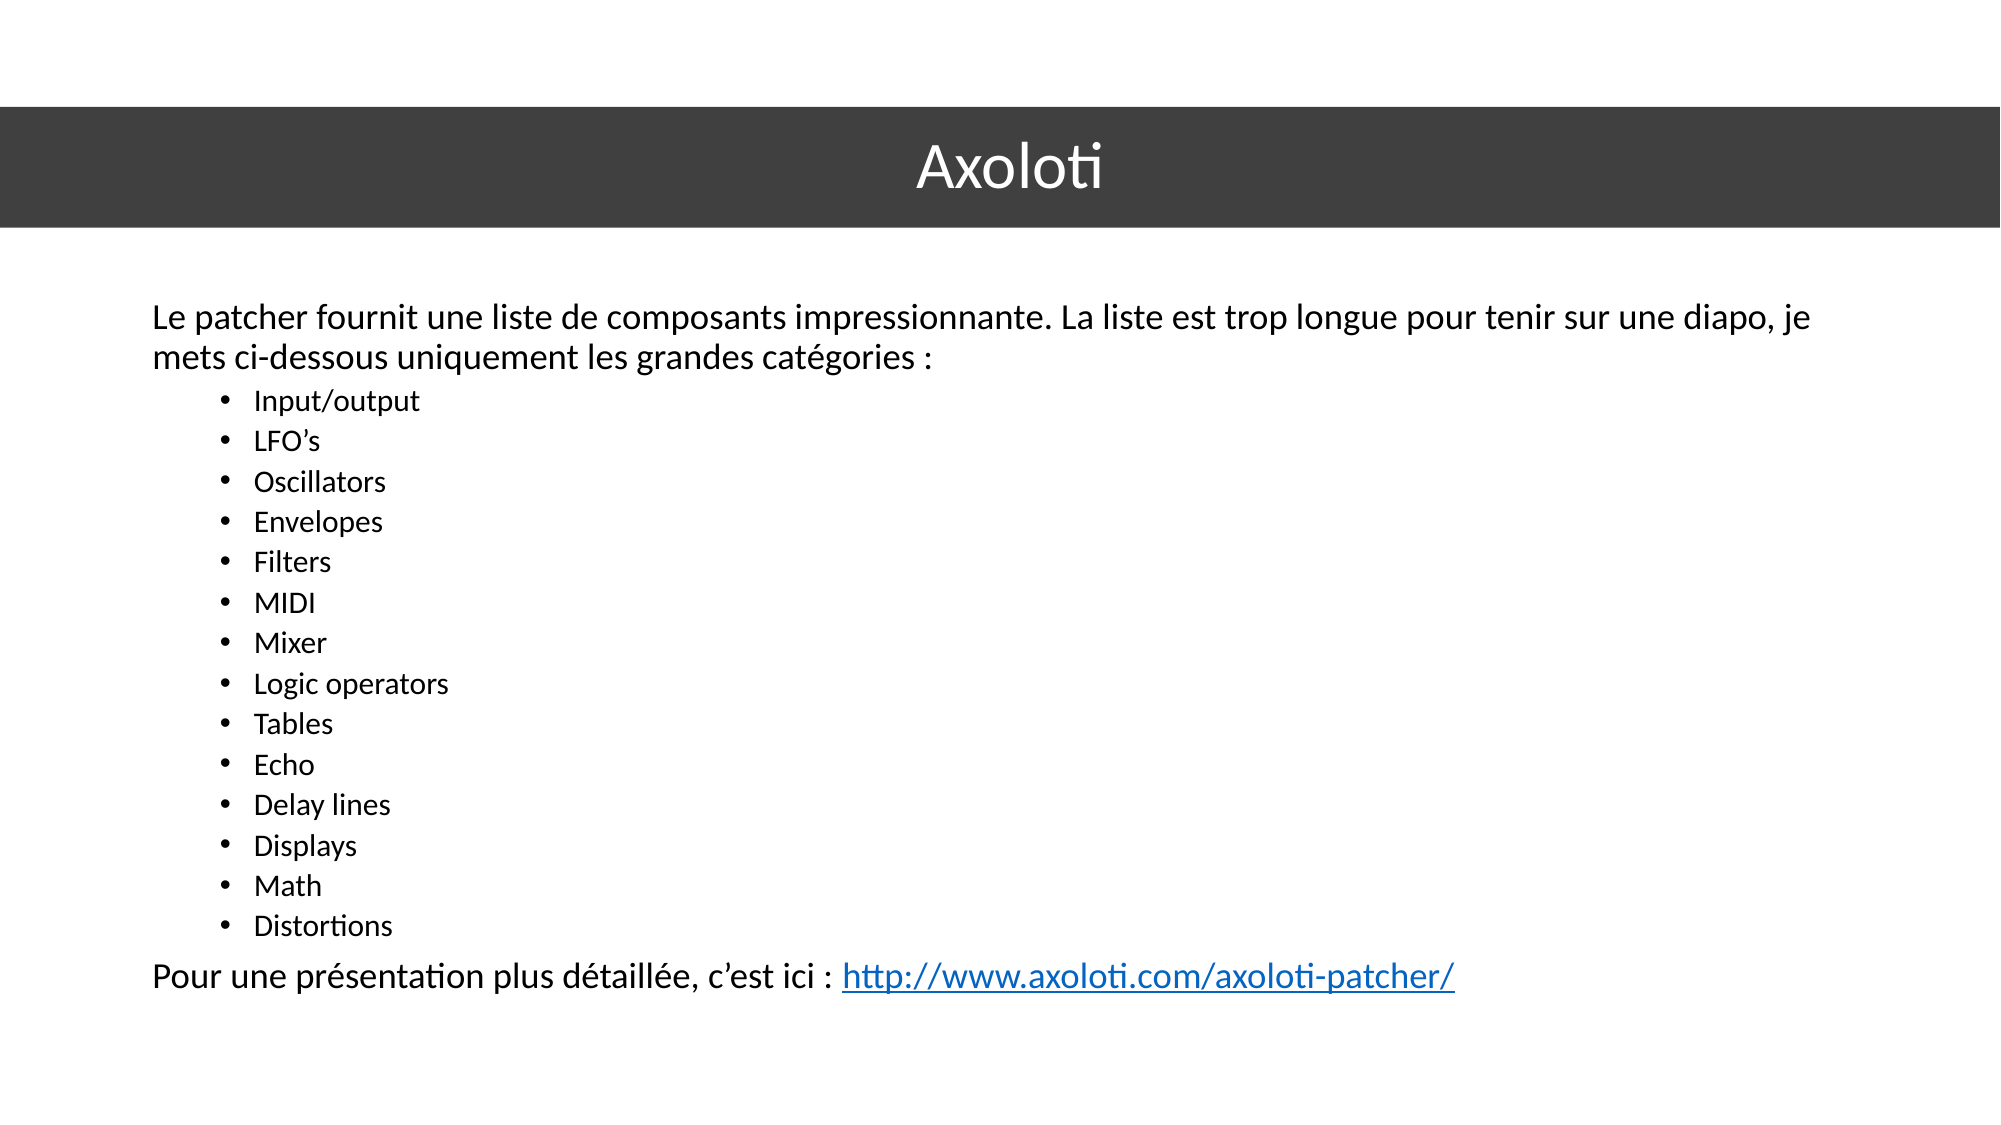

# Axoloti

Le patcher fournit une liste de composants impressionnante. La liste est trop longue pour tenir sur une diapo, je mets ci-dessous uniquement les grandes catégories :
Input/output
LFO’s
Oscillators
Envelopes
Filters
MIDI
Mixer
Logic operators
Tables
Echo
Delay lines
Displays
Math
Distortions
Pour une présentation plus détaillée, c’est ici : http://www.axoloti.com/axoloti-patcher/